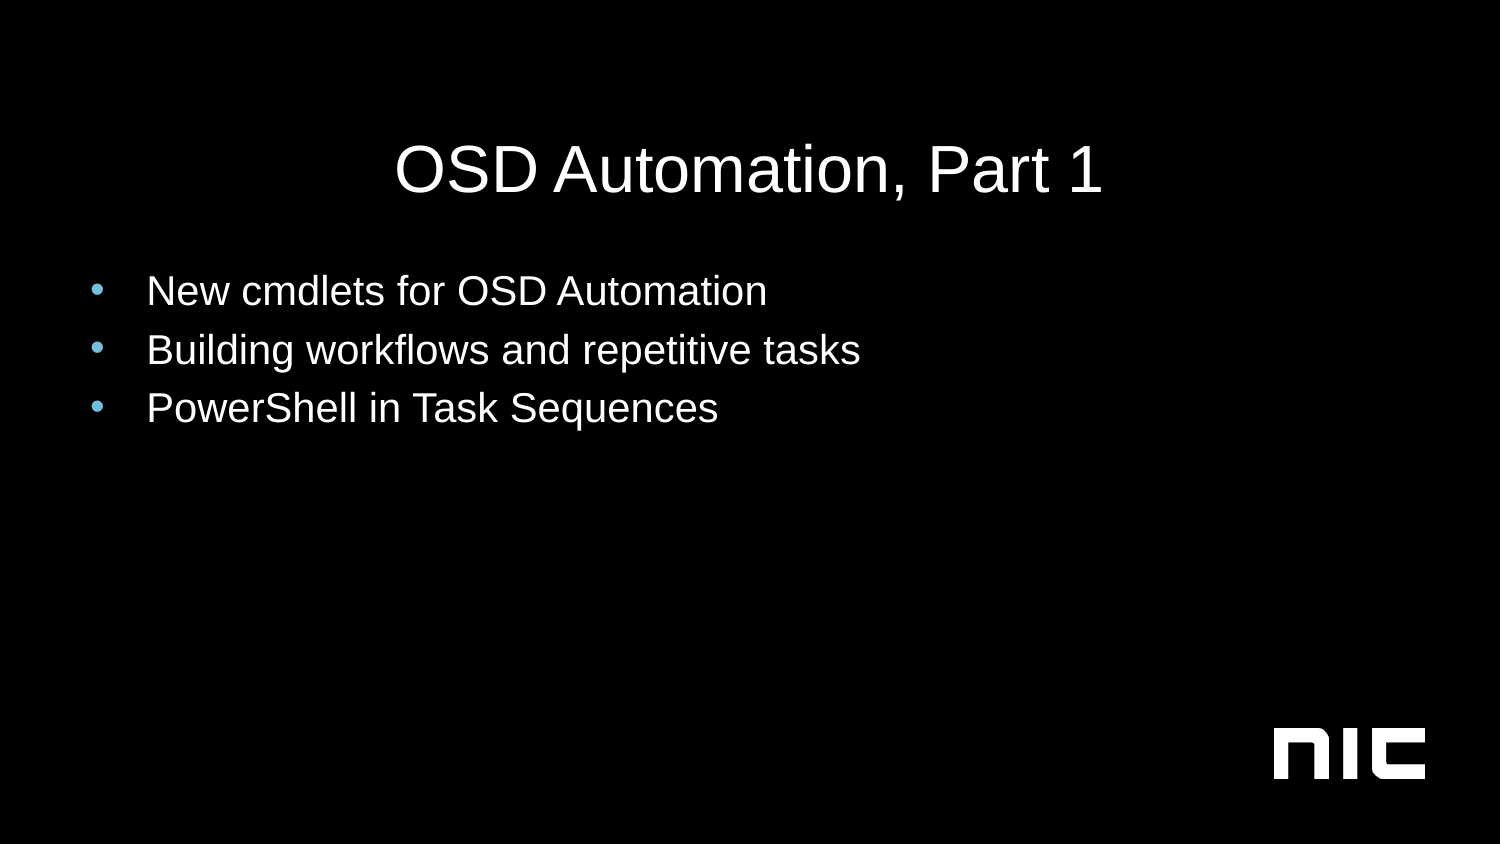

# OSD Automation, Part 1
New cmdlets for OSD Automation
Building workflows and repetitive tasks
PowerShell in Task Sequences